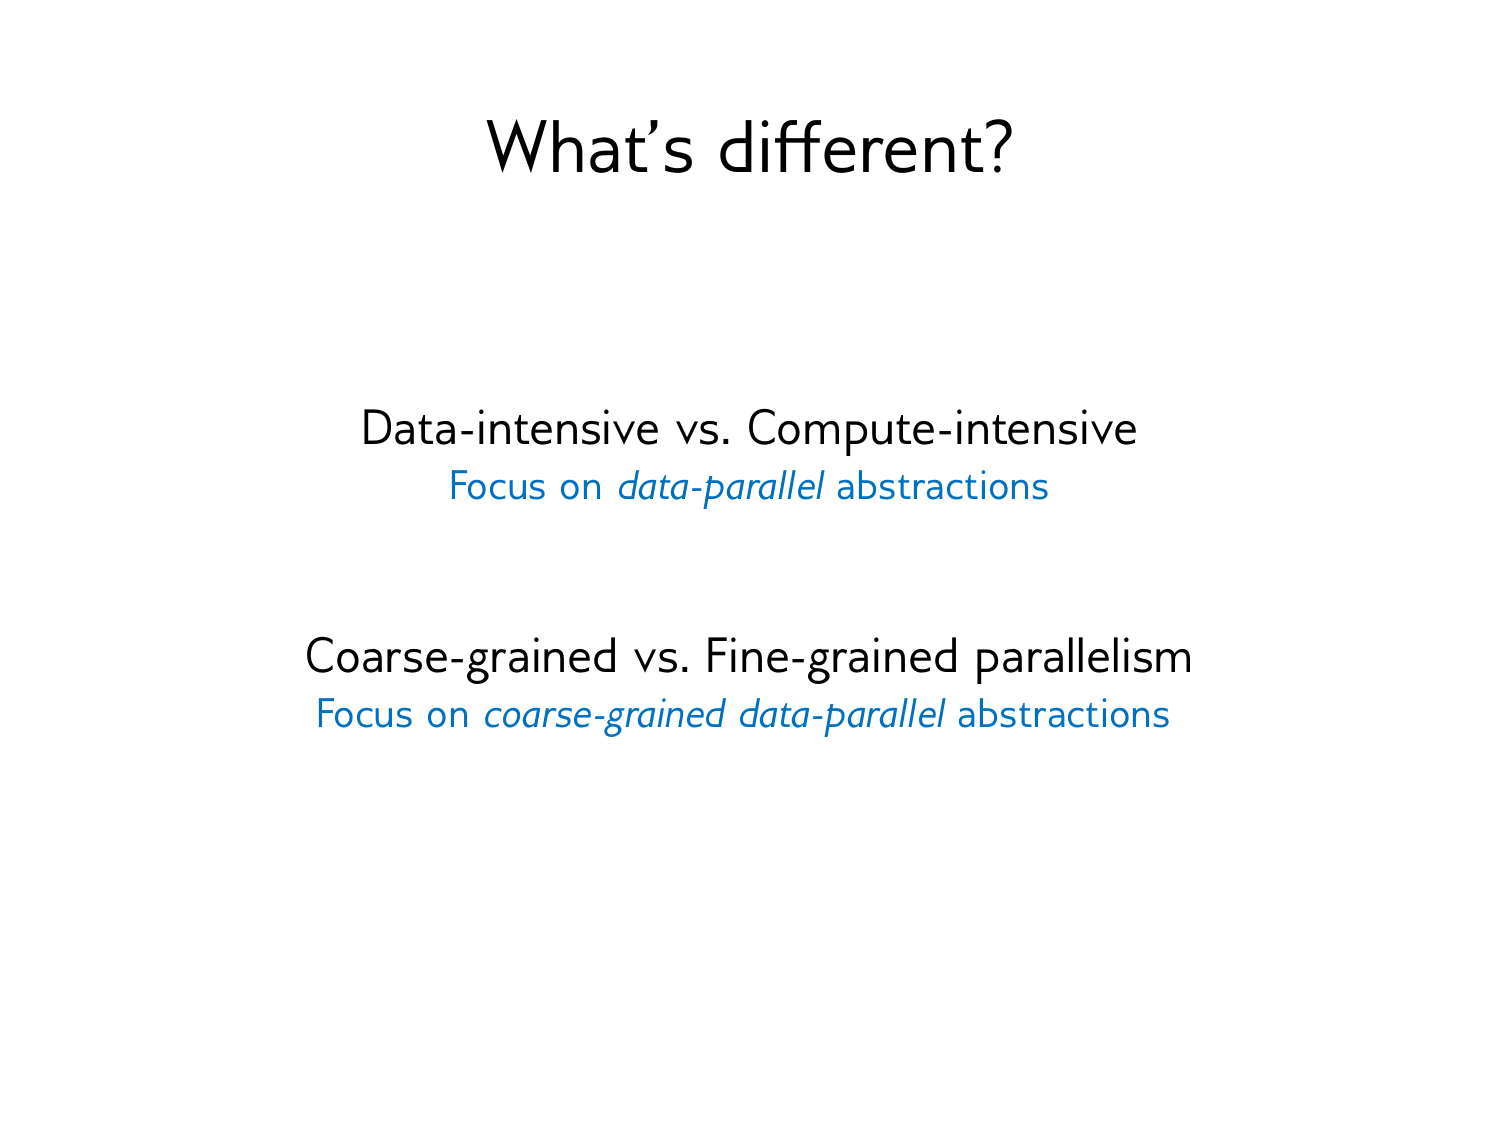

What’s different?
Data-intensive vs. Compute-intensive
Focus on data-parallel abstractions
Coarse-grained vs. Fine-grained parallelism
Focus on coarse-grained data-parallel abstractions